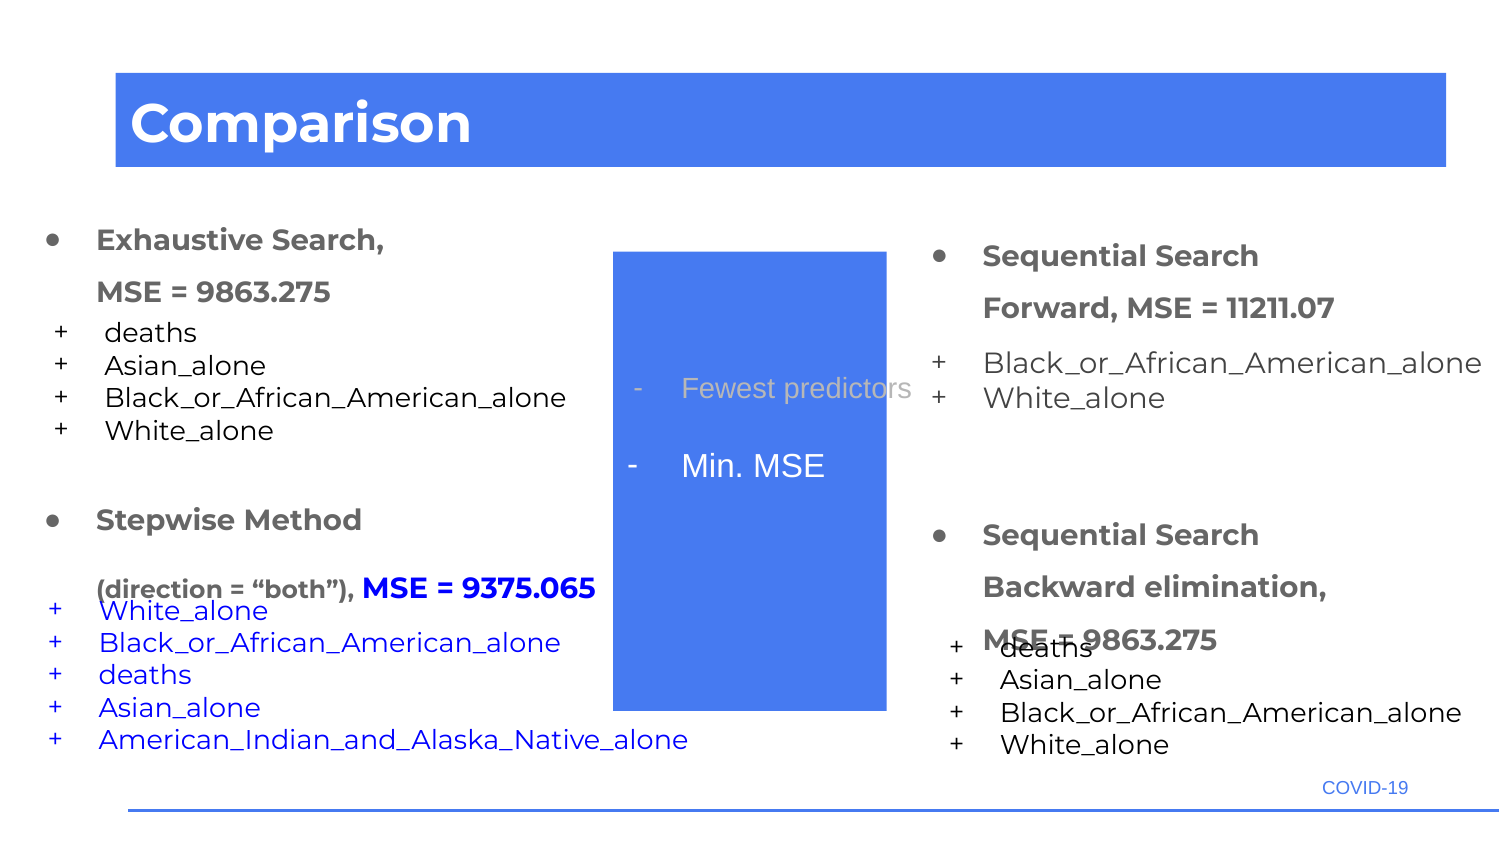

# Comparison

Exhaustive Search, MSE = 9863.275
Sequential Search Forward, MSE = 11211.07

Fewest predictors

Min. MSE

Black_or_African_American_alone
White_alone
deaths
Asian_alone
Black_or_African_American_alone
White_alone
Stepwise Method
(direction = “both”), MSE = 9375.065
Sequential Search              Backward elimination,                 MSE = 9863.275
White_alone
Black_or_African_American_alone
deaths
Asian_alone
American_Indian_and_Alaska_Native_alone

deaths
Asian_alone
Black_or_African_American_alone
White_alone